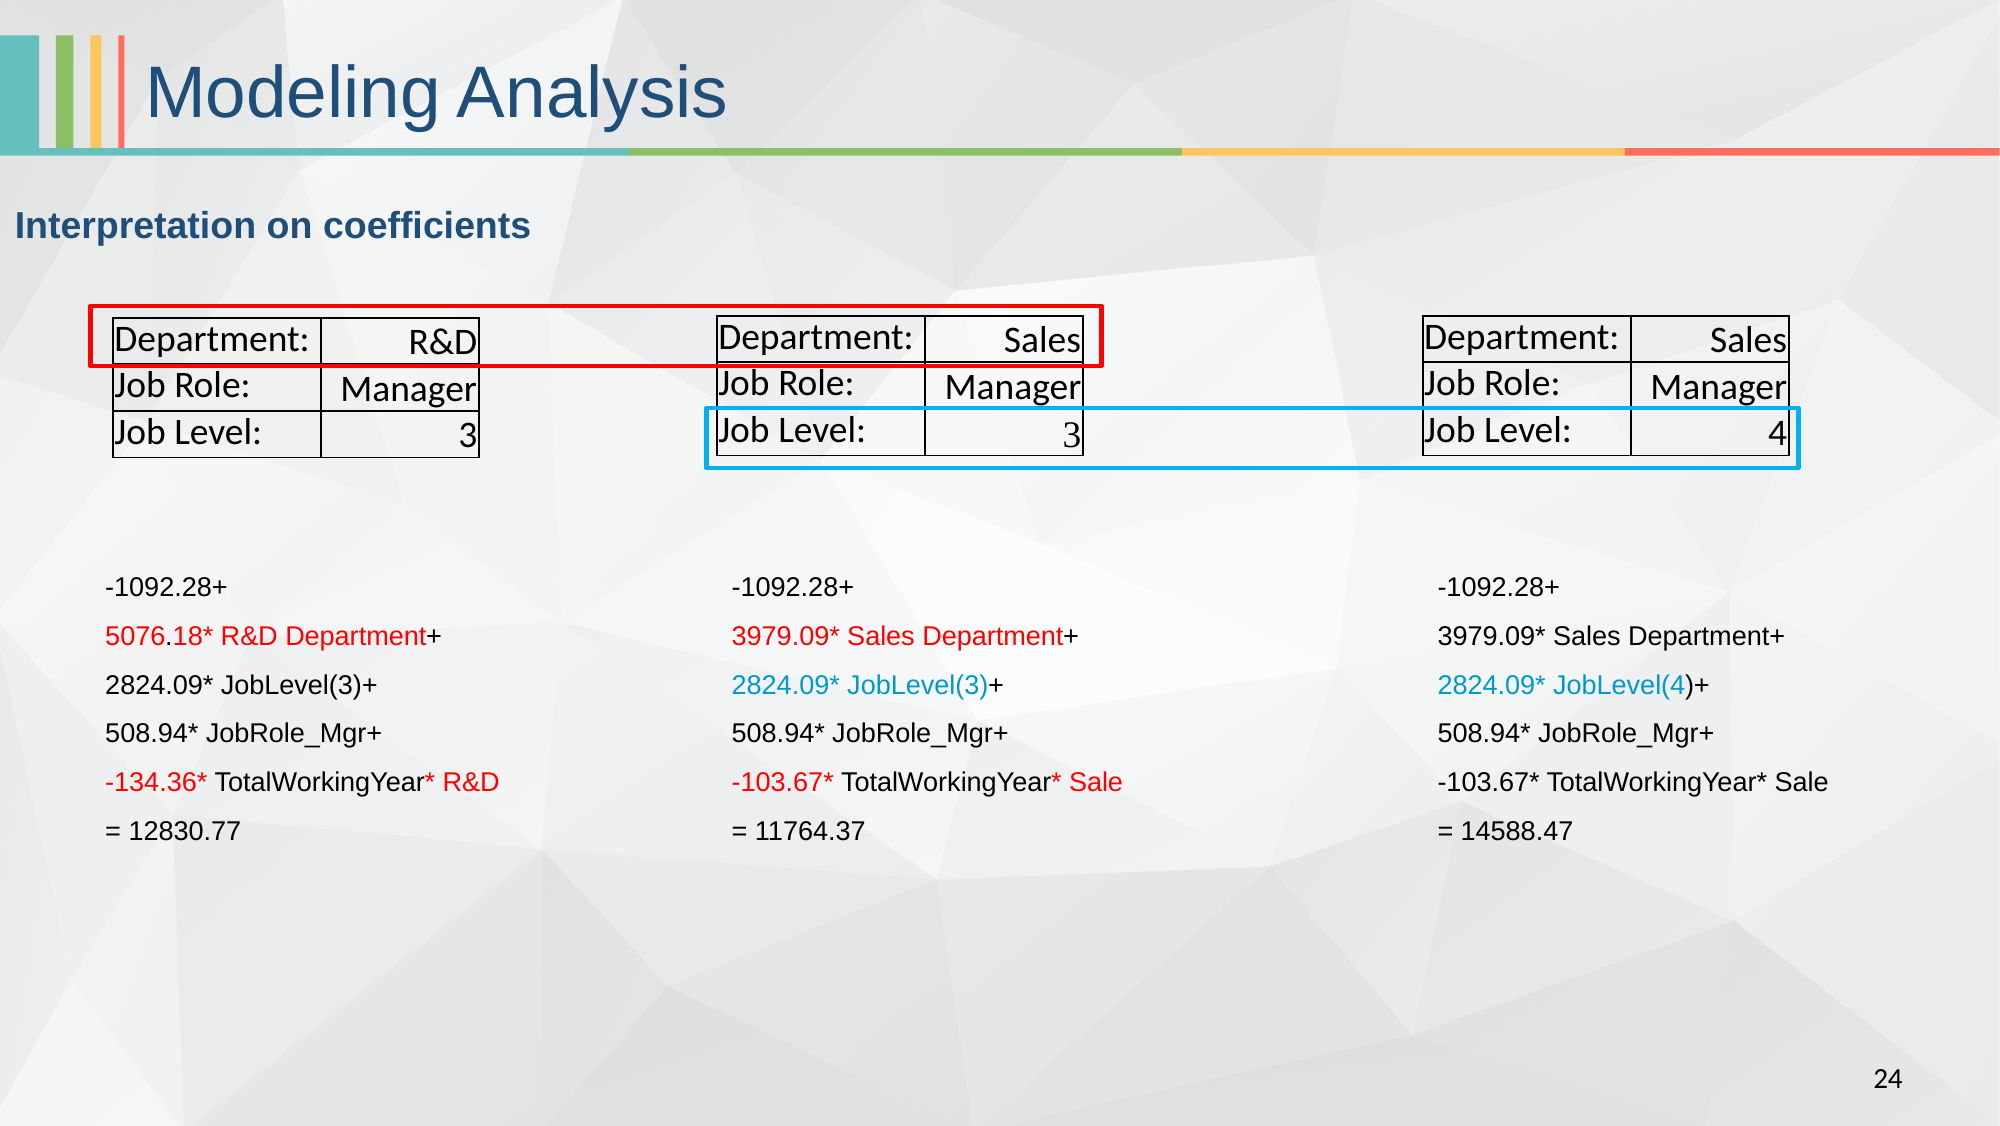

Modeling Analysis
Interpretation on coefficients

| Department: | Sales |
| --- | --- |
| Job Role: | Manager |
| Job Level: | 3 |
| Department: | Sales |
| --- | --- |
| Job Role: | Manager |
| Job Level: | 4 |
| Department: | R&D |
| --- | --- |
| Job Role: | Manager |
| Job Level: | 3 |

-1092.28+
5076.18* R&D Department+
2824.09* JobLevel(3)+
508.94* JobRole_Mgr+
-134.36* TotalWorkingYear* R&D
= 12830.77
-1092.28+
3979.09* Sales Department+
2824.09* JobLevel(3)+
508.94* JobRole_Mgr+
-103.67* TotalWorkingYear* Sale
= 11764.37
-1092.28+
3979.09* Sales Department+
2824.09* JobLevel(4)+
508.94* JobRole_Mgr+
-103.67* TotalWorkingYear* Sale
= 14588.47
24
Holding all other variables constant,  every additional year of experience is predicted to increase HR department's employees' monthly income by 166.20 USD, but increase R&D employees’ monthly income 134.36 less than the HR department.
Keeping everything constant, a manager with job level 3 in Sales department is predicted to be paid 2824.01 USD more than a manager with job level 4 in Sales department.
Keeping everything constant, a manager with level 3 in R&D department earns 1066 USD more than a manager with level 3 in Sales department.